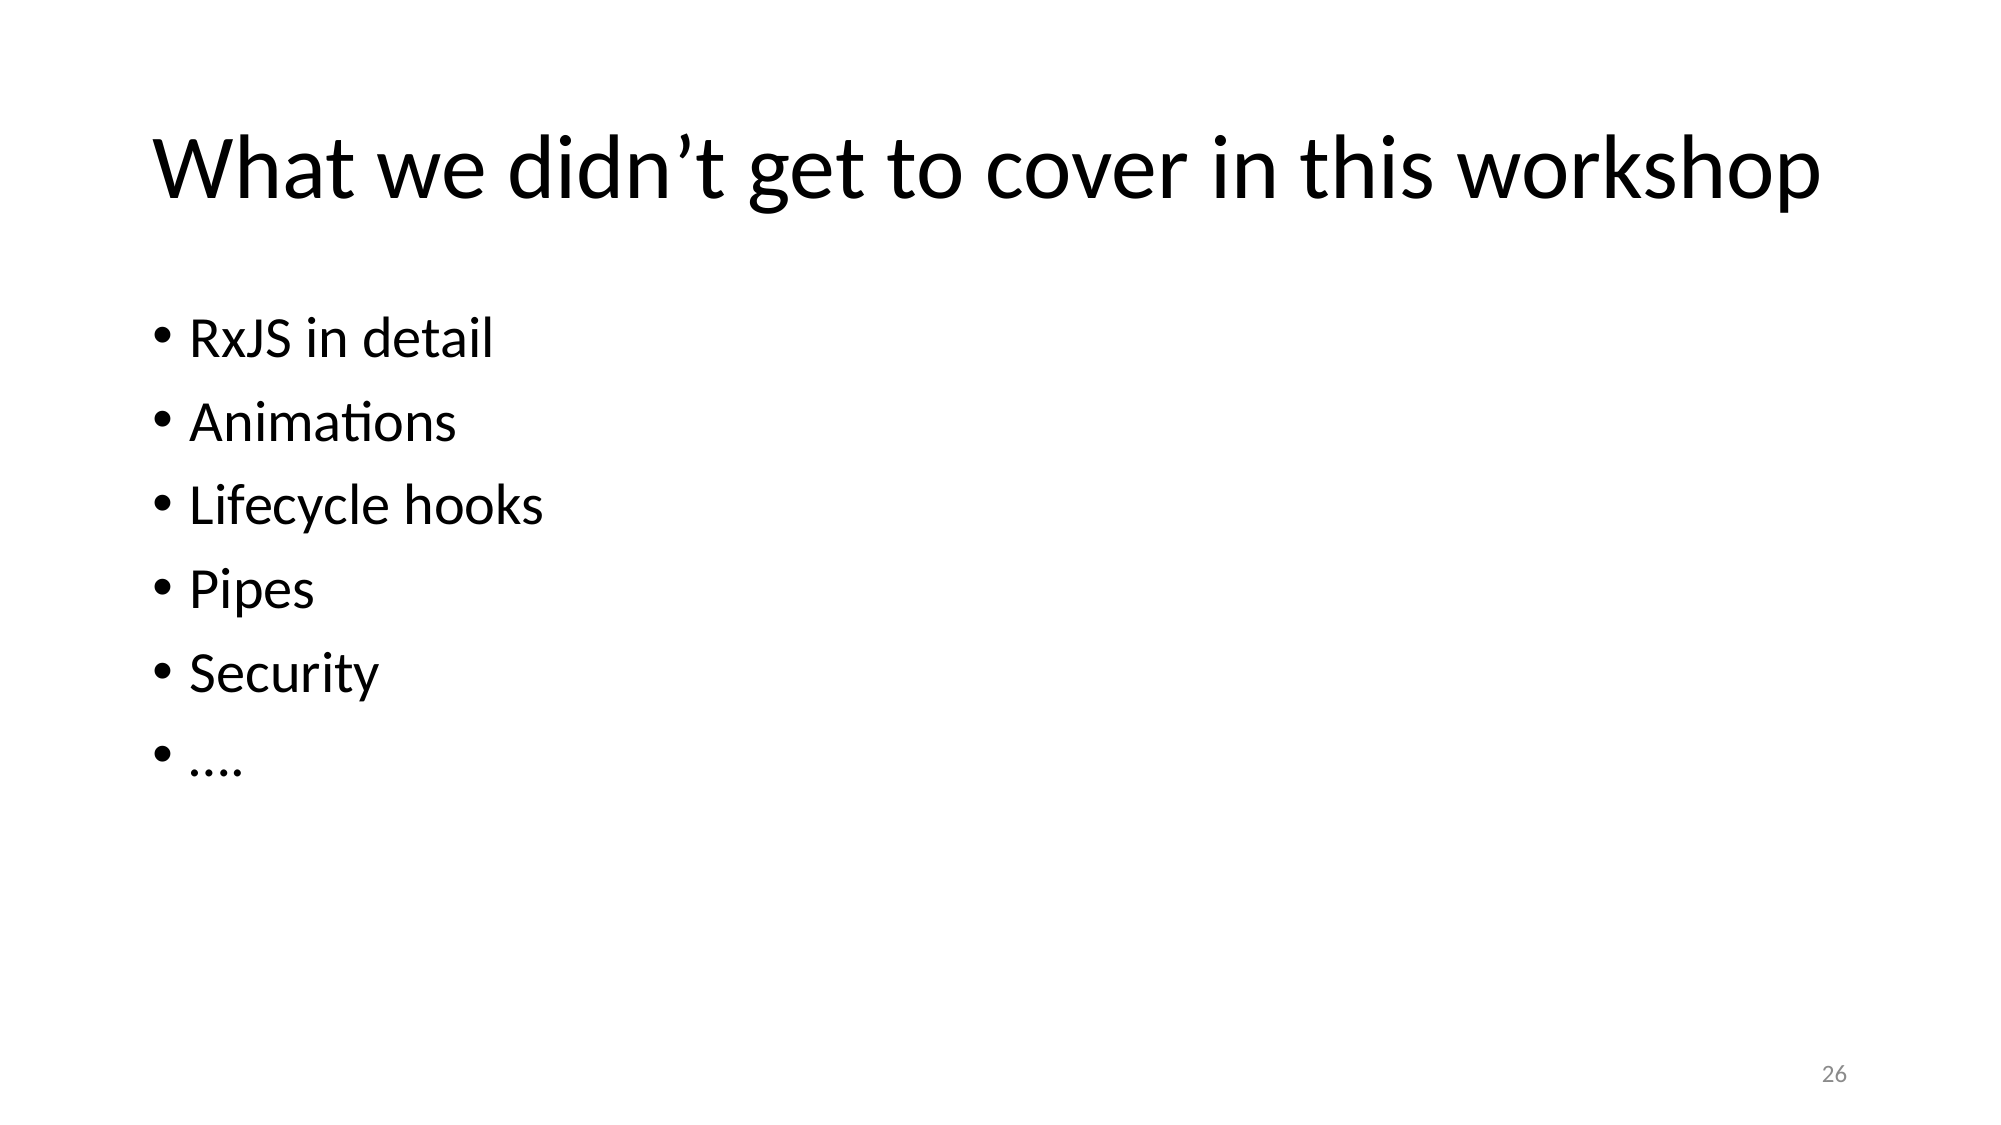

# What we didn’t get to cover in this workshop
RxJS in detail
Animations
Lifecycle hooks
Pipes
Security
….
26